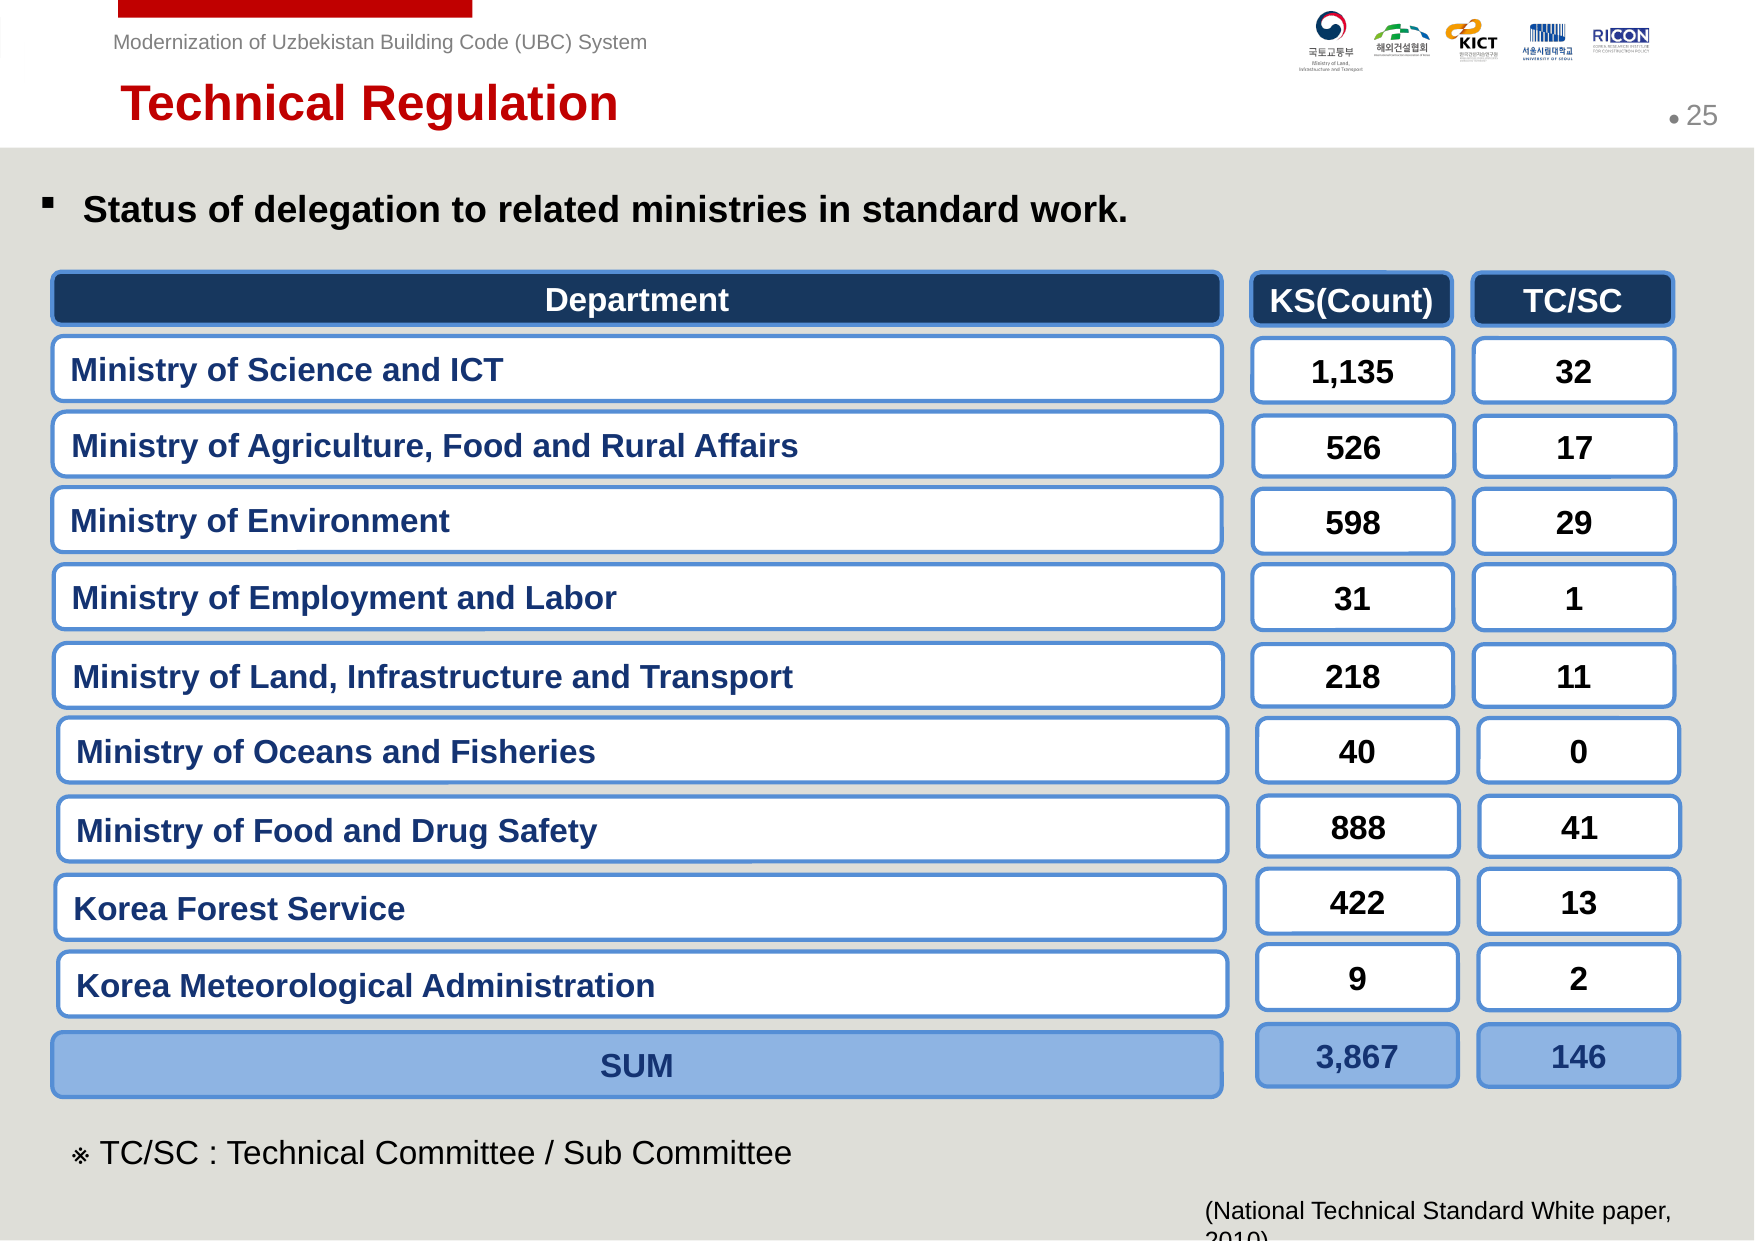

Technical Regulation
Status of delegation to related ministries in standard work.
Department
KS(Count)
TC/SC
Ministry of Science and ICT
1,135
32
Ministry of Agriculture, Food and Rural Affairs
526
17
Ministry of Environment
598
29
31
Ministry of Employment and Labor
1
Ministry of Land, Infrastructure and Transport
218
11
Ministry of Oceans and Fisheries
40
0
888
41
Ministry of Food and Drug Safety
422
13
Korea Forest Service
9
2
Korea Meteorological Administration
3,867
146
SUM
※ TC/SC : Technical Committee / Sub Committee
(National Technical Standard White paper, 2010)